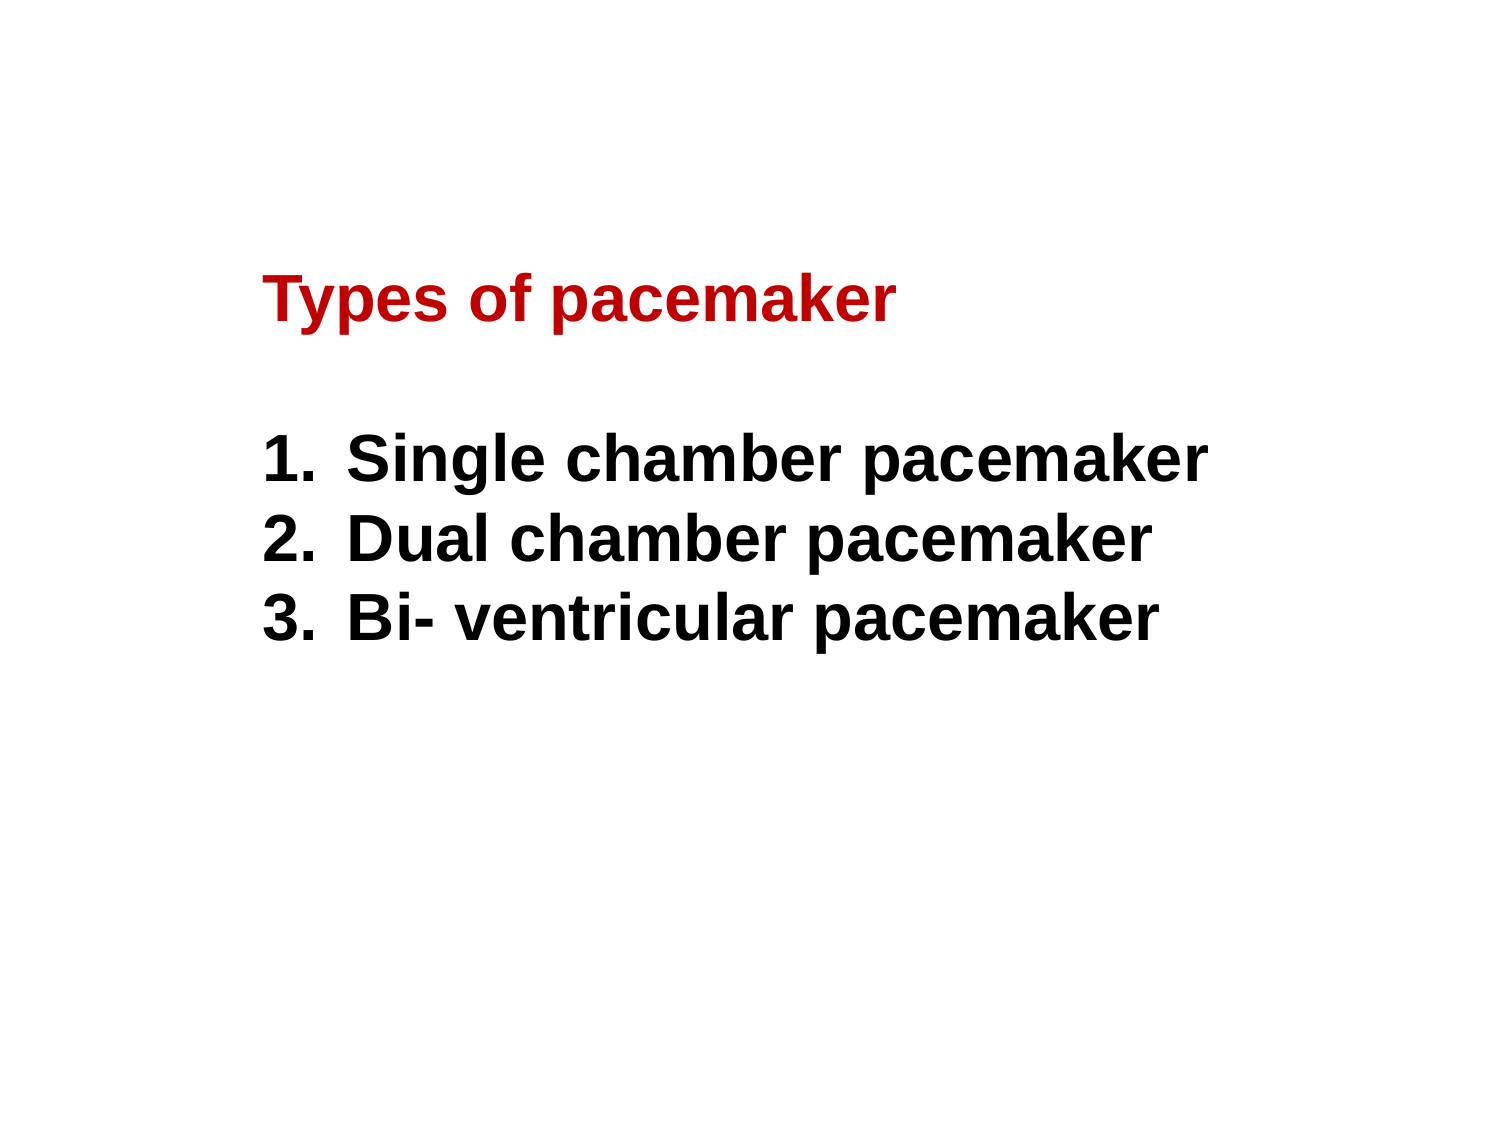

#
Types of pacemaker

Single chamber pacemaker
Dual chamber pacemaker
Bi- ventricular pacemaker